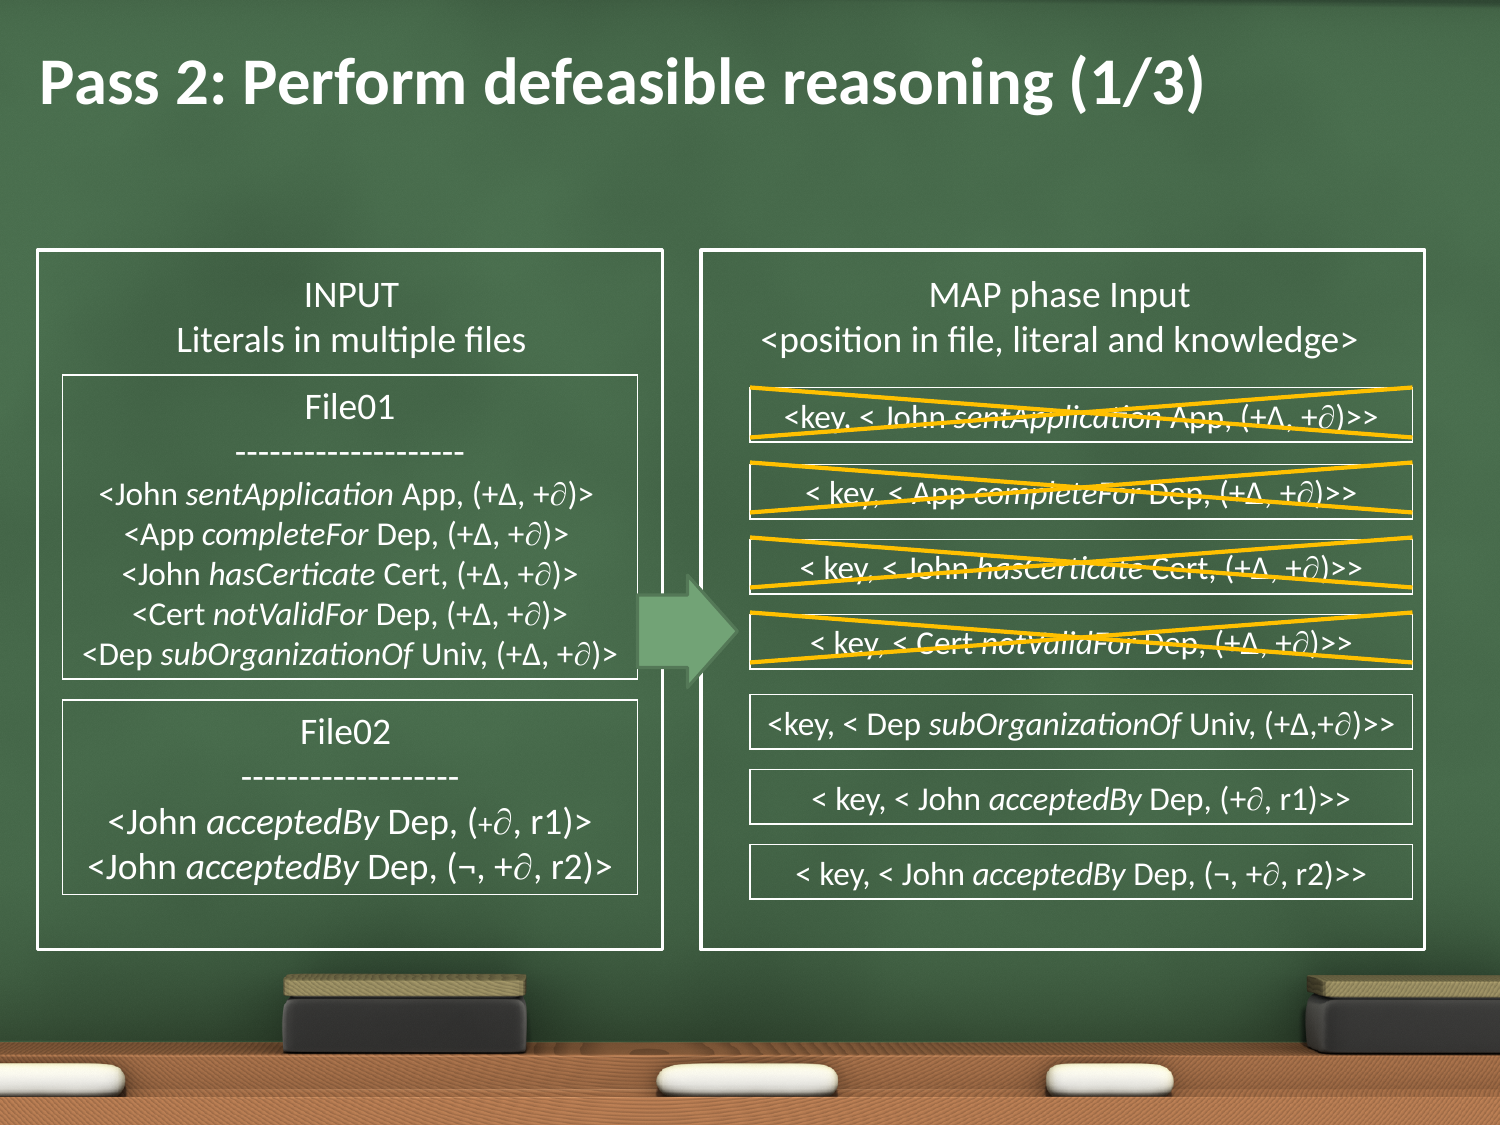

# Pass 2: Perform defeasible reasoning (1/3)

INPUT
Literals in multiple files
File01
--------------------
<John sentApplication App, (+Δ, +∂)>
<App completeFor Dep, (+Δ, +∂)>
<John hasCerticate Cert, (+Δ, +∂)>
<Cert notValidFor Dep, (+Δ, +∂)>
<Dep subOrganizationOf Univ, (+Δ, +∂)>
File02
-------------------
<John acceptedBy Dep, (+∂, r1)>
<John acceptedBy Dep, (¬, +∂, r2)>

MAP phase Input
<position in file, literal and knowledge>

<key, < Dep subOrganizationOf Univ, (+Δ,+∂)>>
< key, < John acceptedBy Dep, (+∂, r1)>>
< key, < John acceptedBy Dep, (¬, +∂, r2)>>
<key, < John sentApplication App, (+Δ, +∂)>>
< key, < App completeFor Dep, (+Δ, +∂)>>
< key, < John hasCerticate Cert, (+Δ, +∂)>>
< key, < Cert notValidFor Dep, (+Δ, +∂)>>